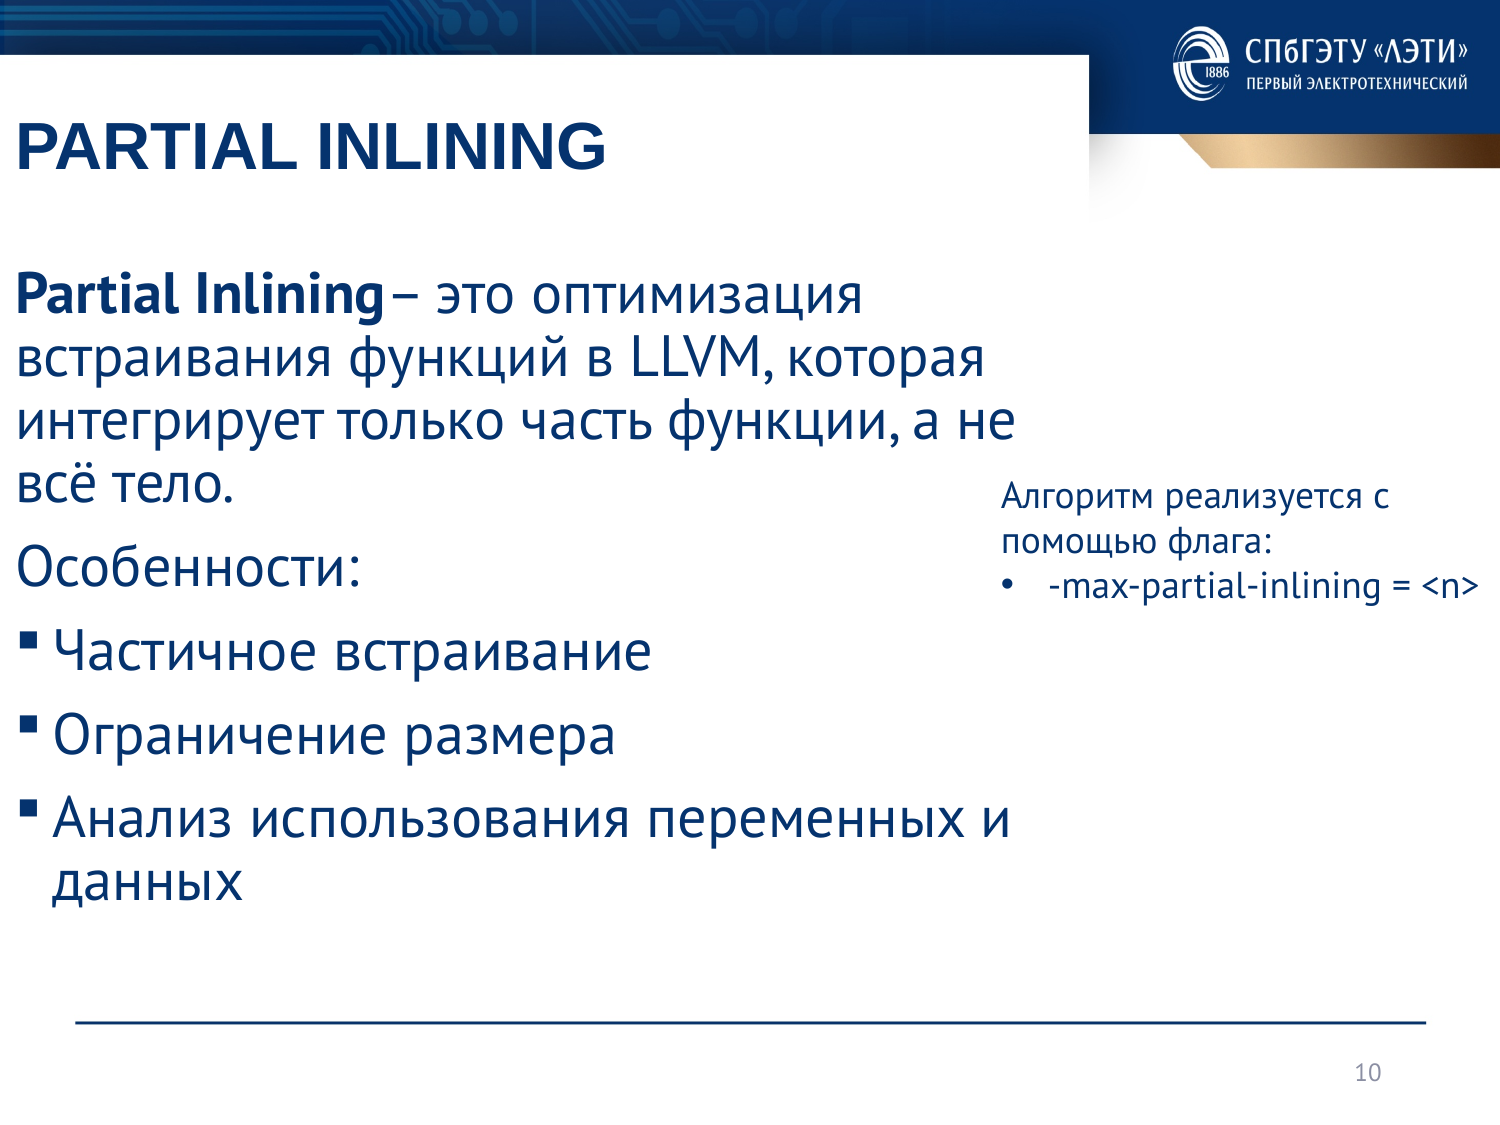

# Partial Inlining
Partial Inlining– это оптимизация встраивания функций в LLVM, которая интегрирует только часть функции, а не всё тело.
Особенности:
Частичное встраивание
Ограничение размера
Анализ использования переменных и данных
Алгоритм реализуется с помощью флага:
-max-partial-inlining = <n>

10